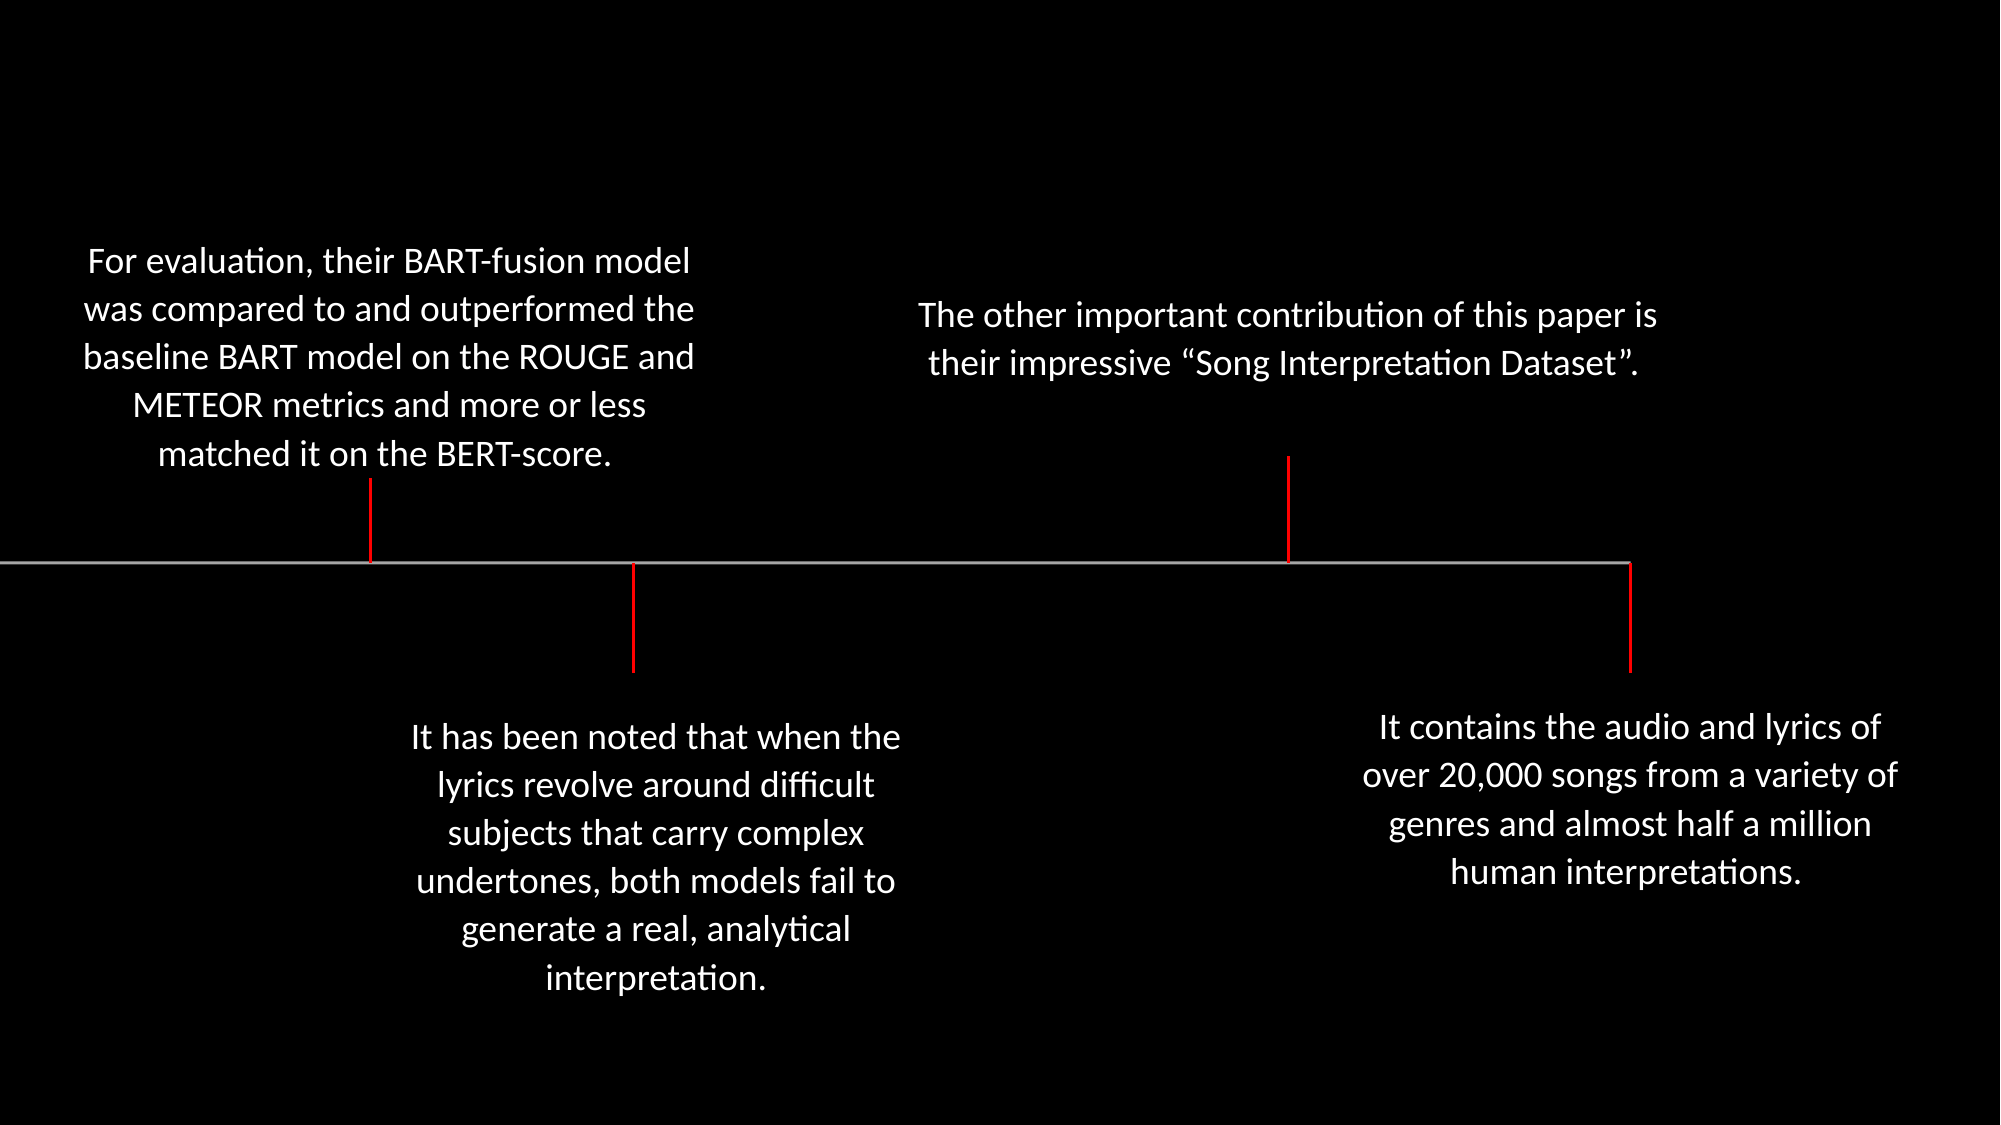

For evaluation, their BART-fusion model was compared to and outperformed the baseline BART model on the ROUGE and METEOR metrics and more or less matched it on the BERT-score.
The other important contribution of this paper is their impressive “Song Interpretation Dataset”.

It contains the audio and lyrics of over 20,000 songs from a variety of genres and almost half a million human interpretations.
It has been noted that when the lyrics revolve around difficult subjects that carry complex undertones, both models fail to generate a real, analytical interpretation.